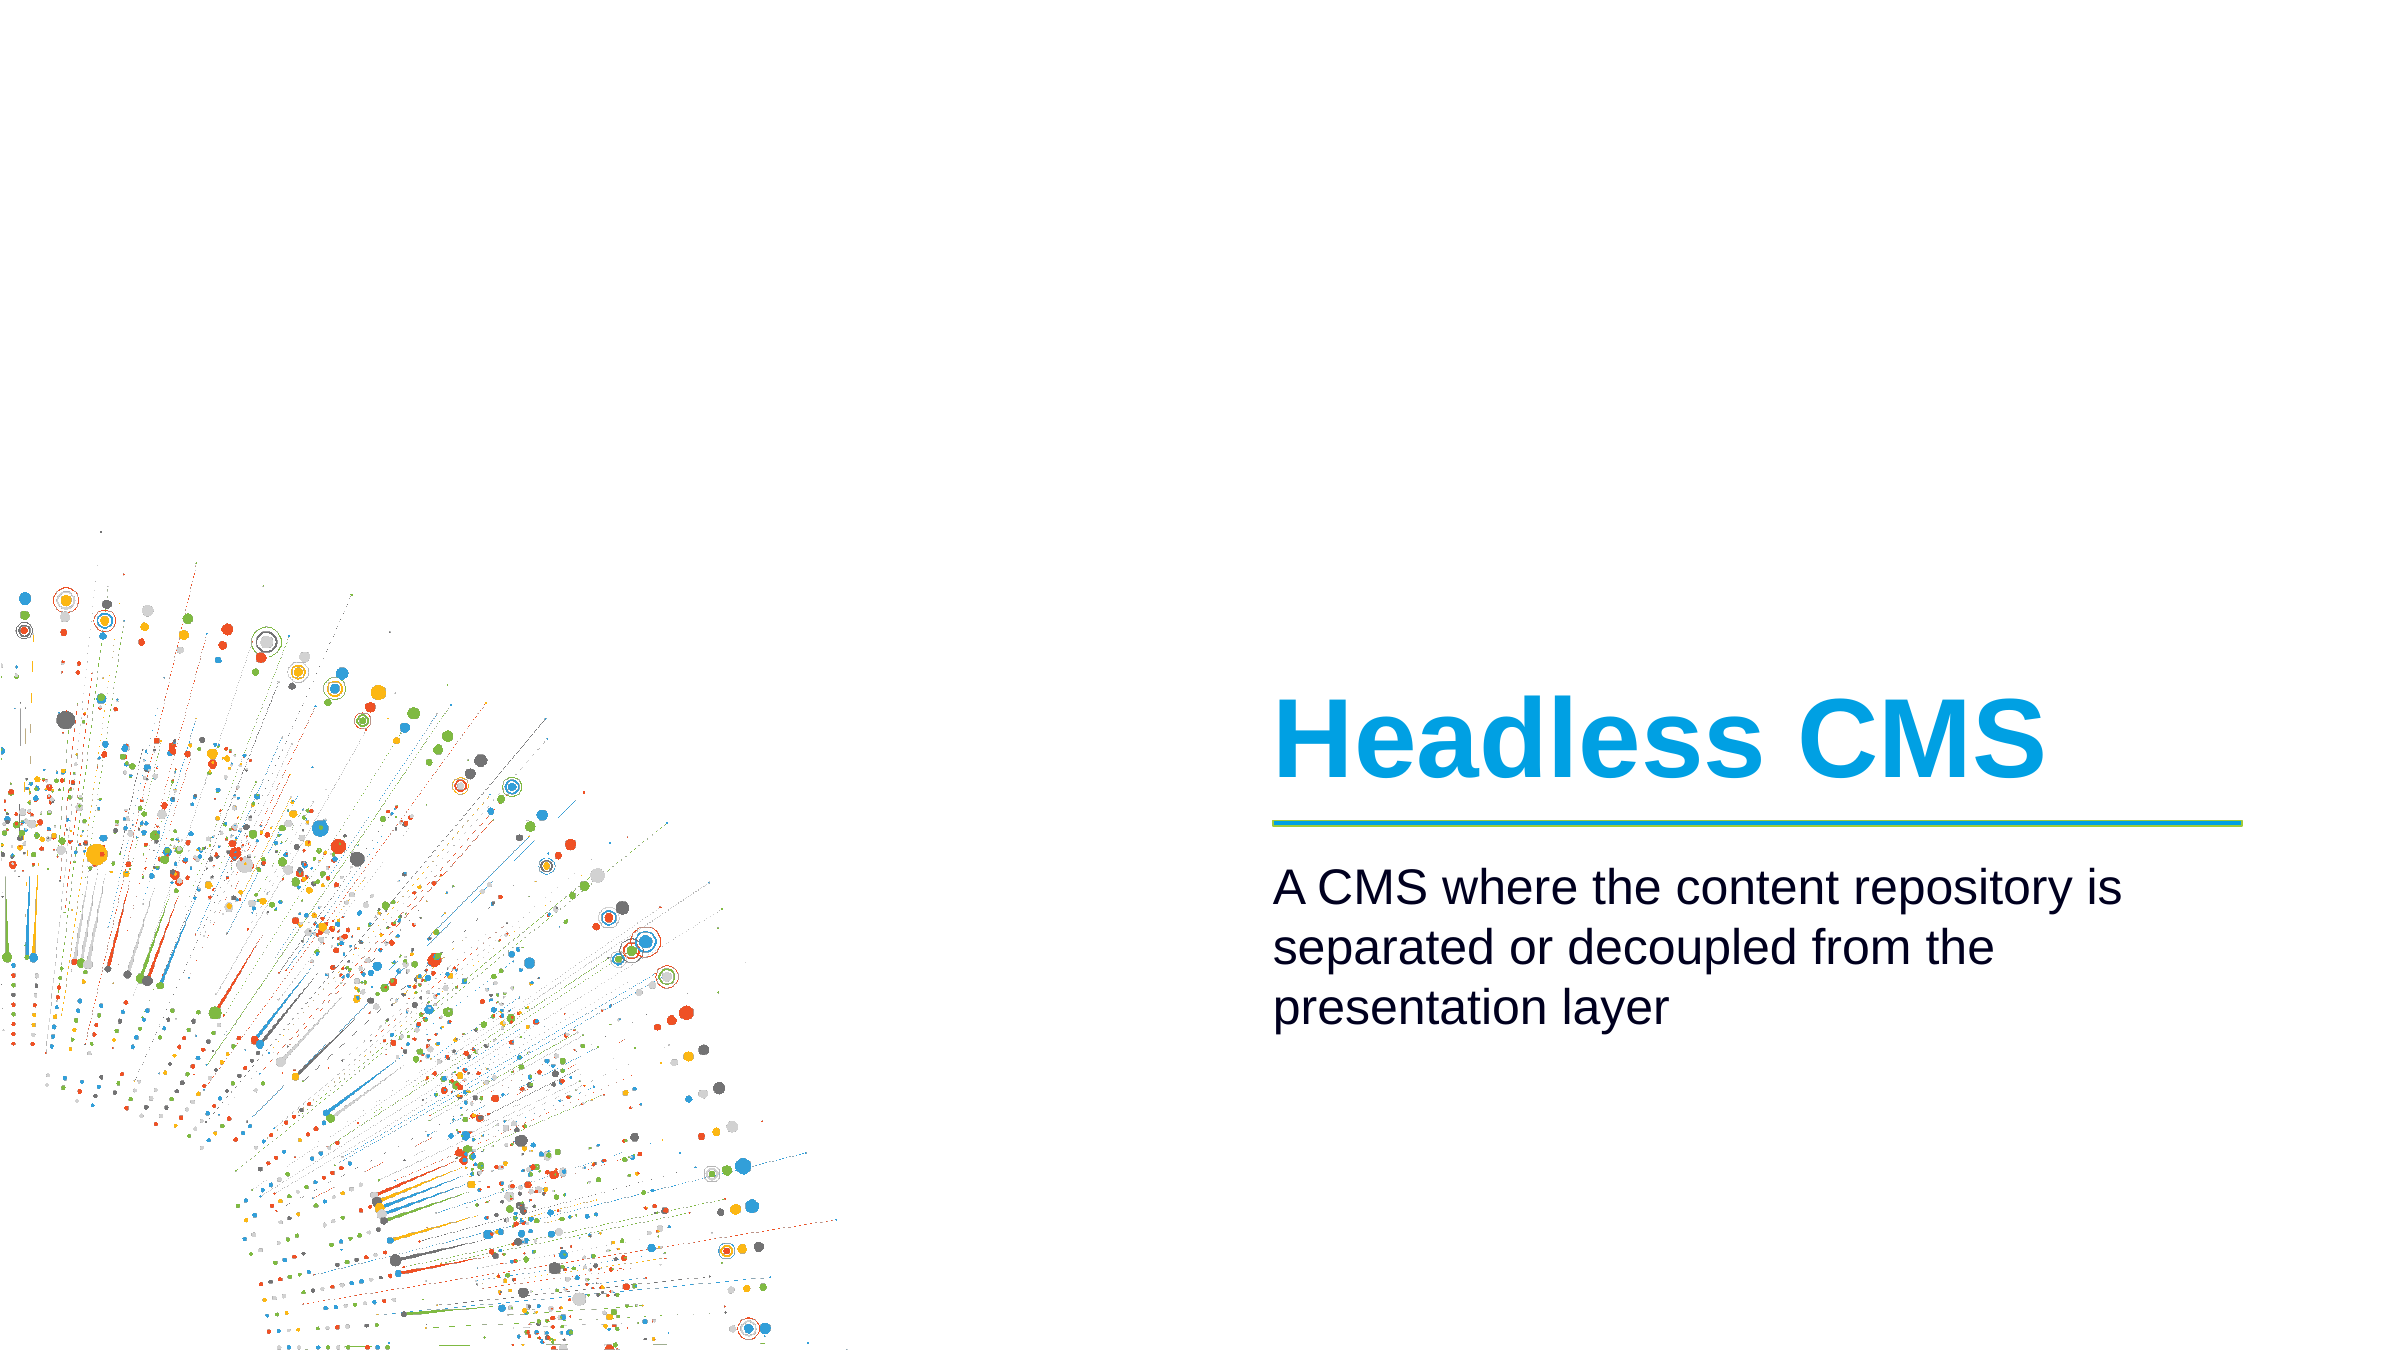

# Headless CMS
A CMS where the content repository is separated or decoupled from the presentation layer